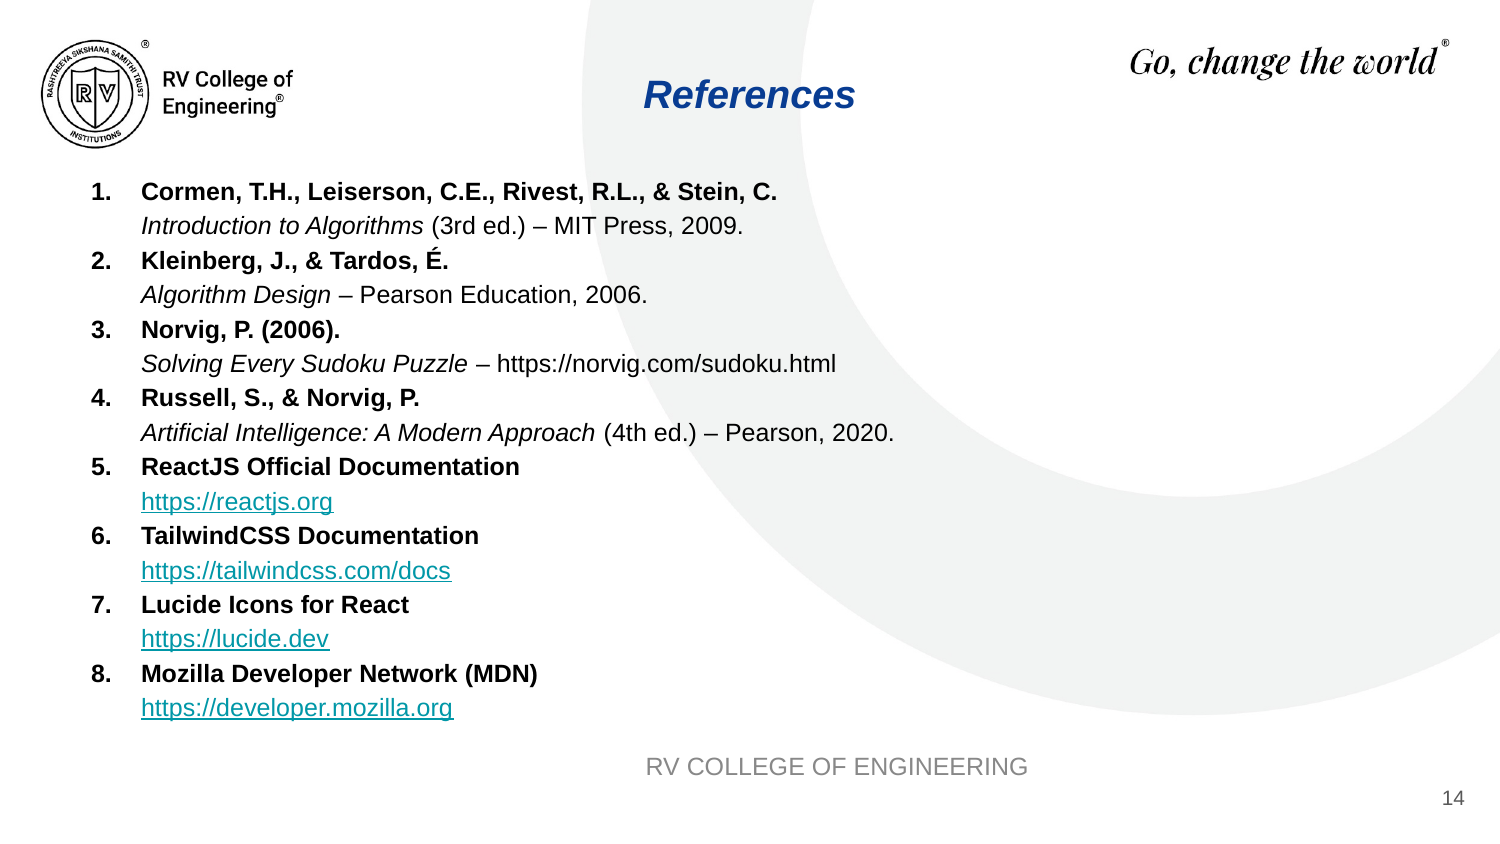

# References
Cormen, T.H., Leiserson, C.E., Rivest, R.L., & Stein, C.
Introduction to Algorithms (3rd ed.) – MIT Press, 2009.
Kleinberg, J., & Tardos, É.
Algorithm Design – Pearson Education, 2006.
Norvig, P. (2006).
Solving Every Sudoku Puzzle – https://norvig.com/sudoku.html
Russell, S., & Norvig, P.
Artificial Intelligence: A Modern Approach (4th ed.) – Pearson, 2020.
ReactJS Official Documentation
https://reactjs.org
TailwindCSS Documentation
https://tailwindcss.com/docs
Lucide Icons for React
https://lucide.dev
Mozilla Developer Network (MDN)
https://developer.mozilla.org
RV COLLEGE OF ENGINEERING
14